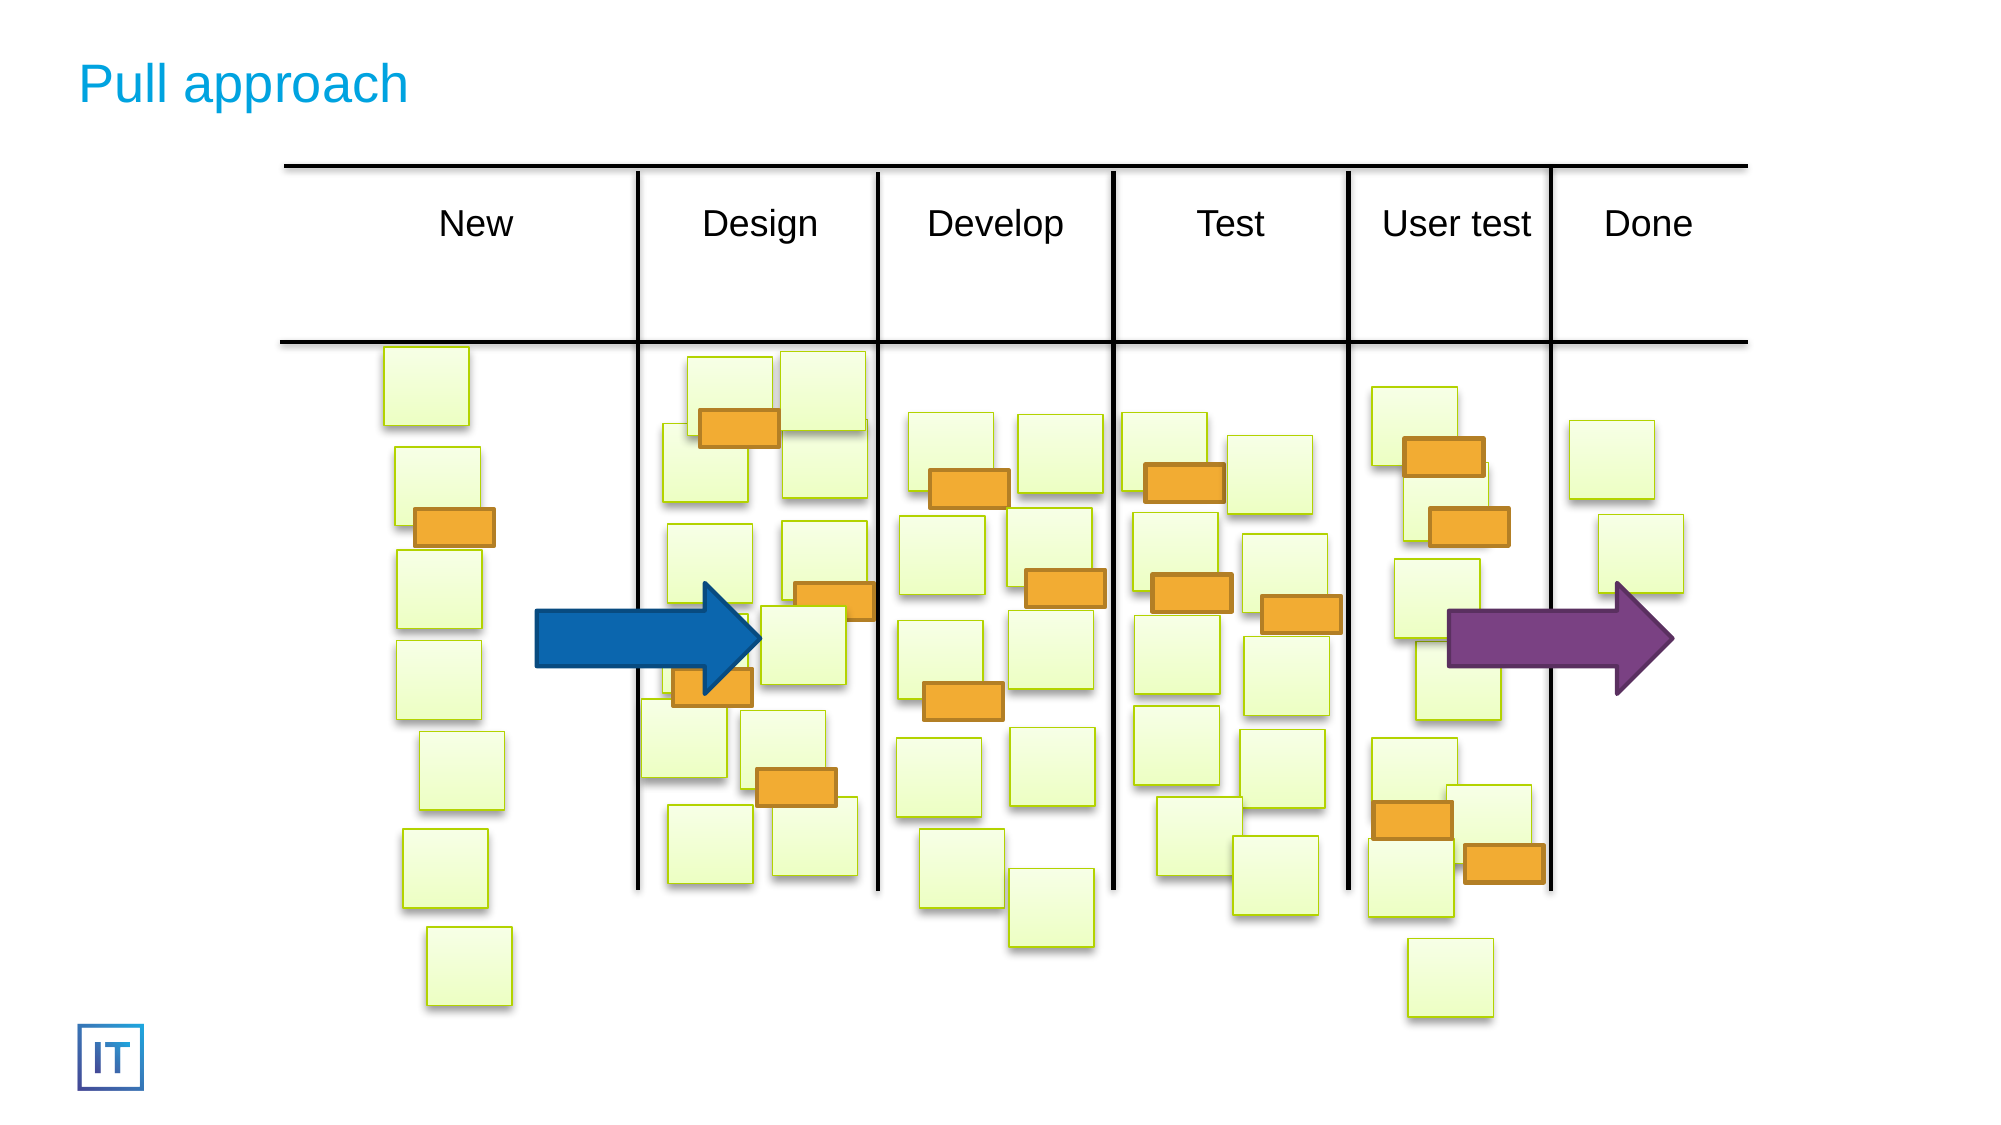

# Pull approach
New
Develop

Done
Design

Test

User test